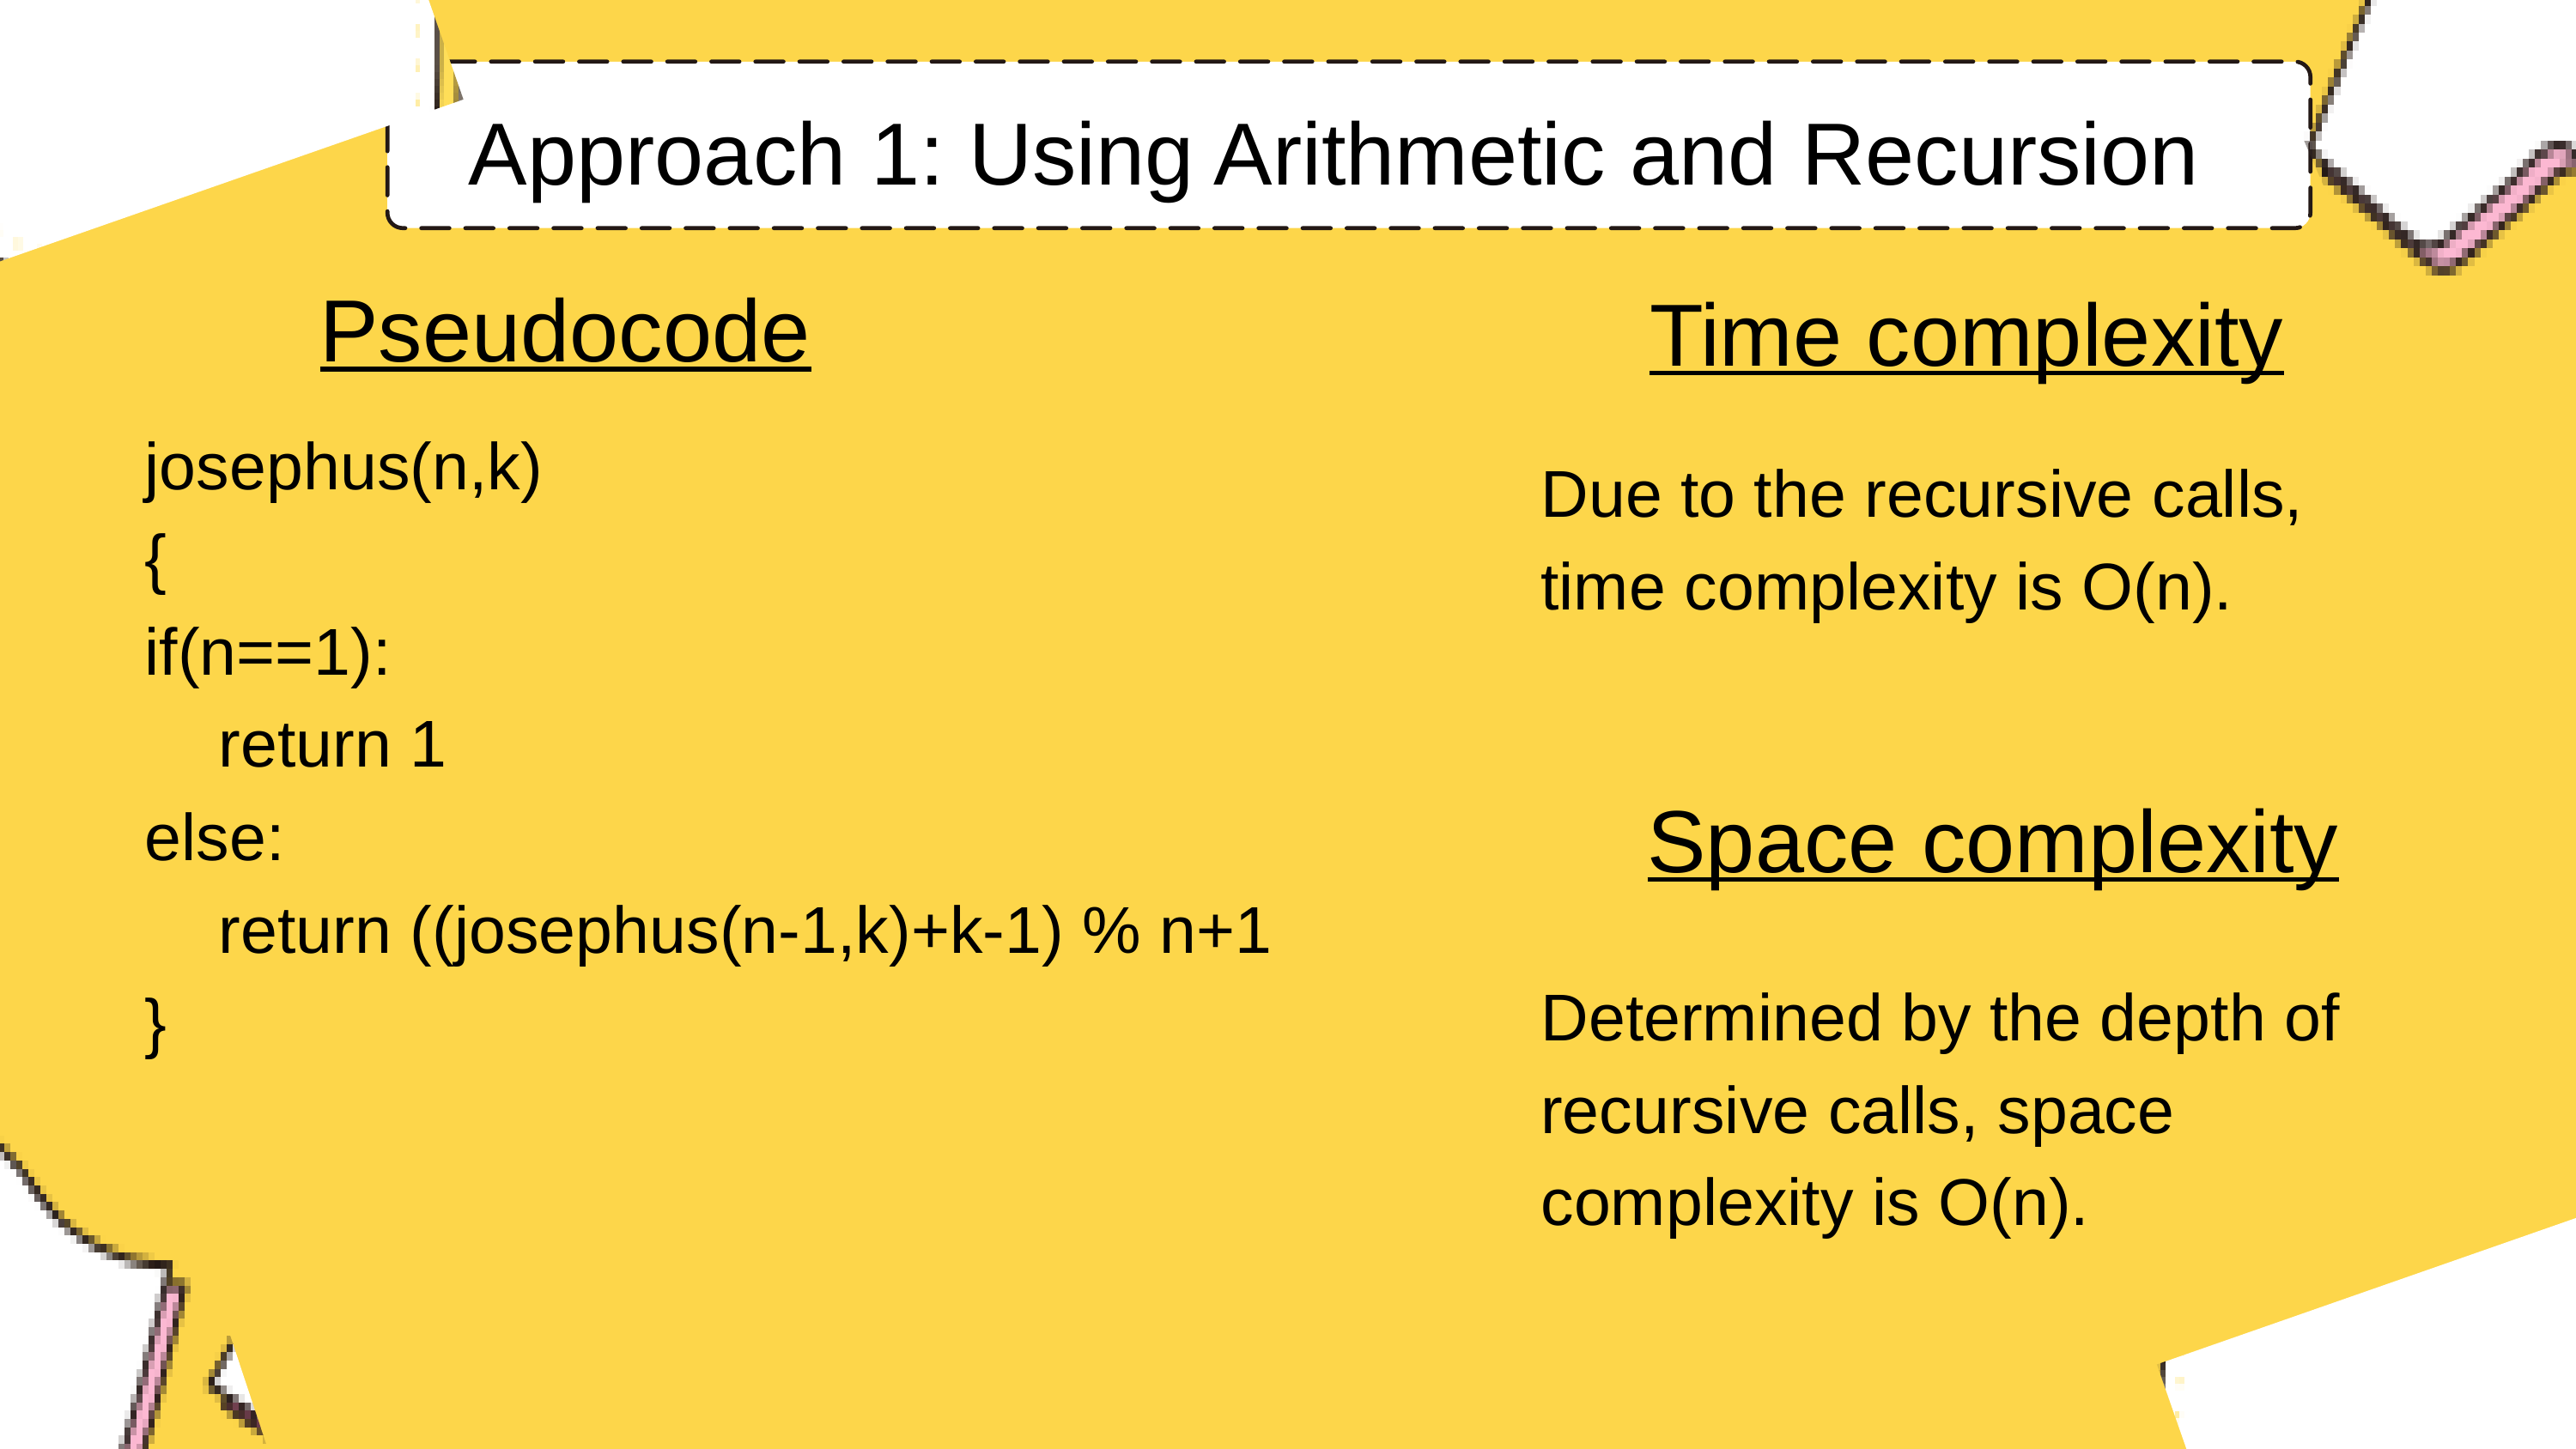

Approach 1: Using Arithmetic and Recursion
Pseudocode
Time complexity

josephus(n,k)
{
if(n==1):
    return 1
else:
    return ((josephus(n-1,k)+k-1) % n+1
}

Due to the recursive calls, time complexity is O(n).
Space complexity
Determined by the depth of recursive calls, space complexity is O(n).